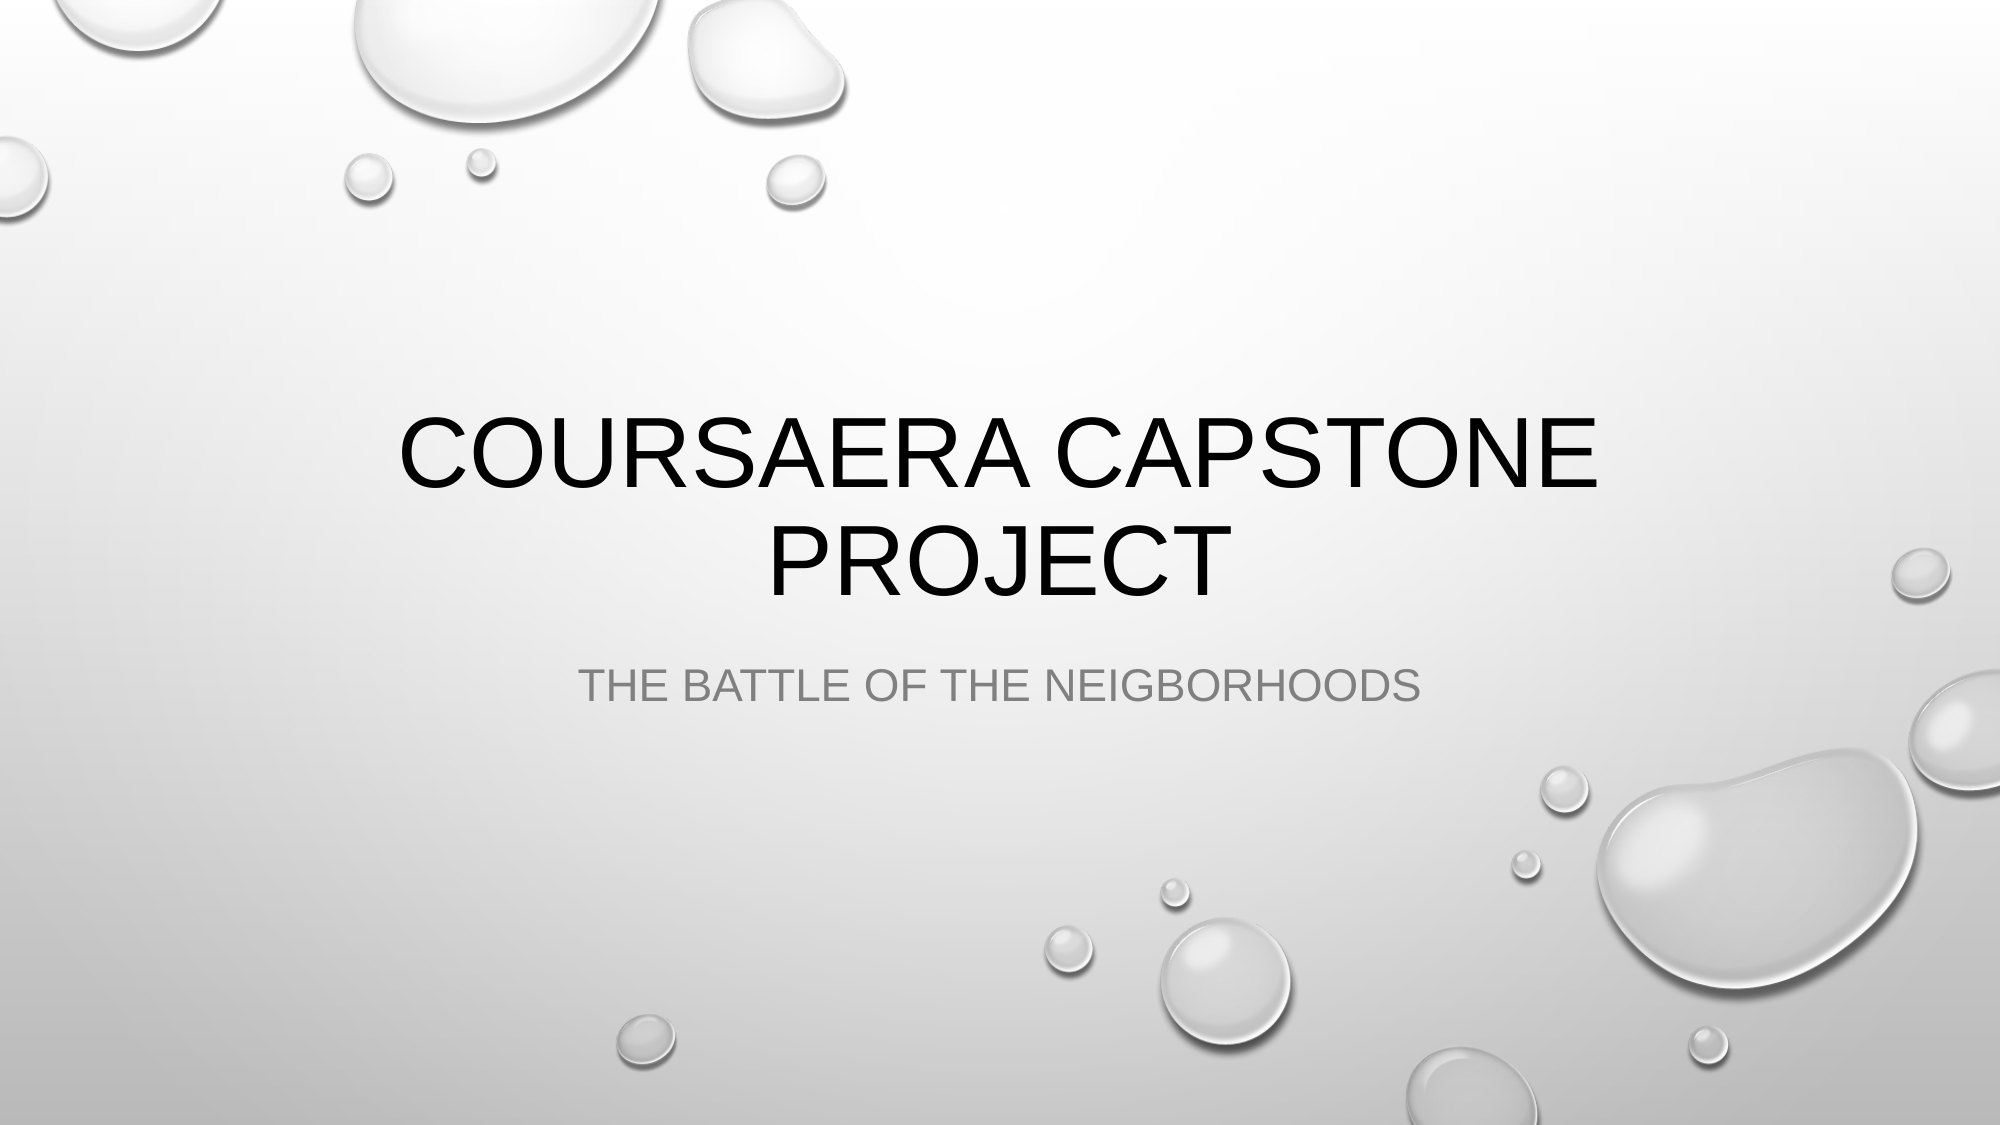

# Coursaera Capstone Project
The Battle of the Neigborhoods